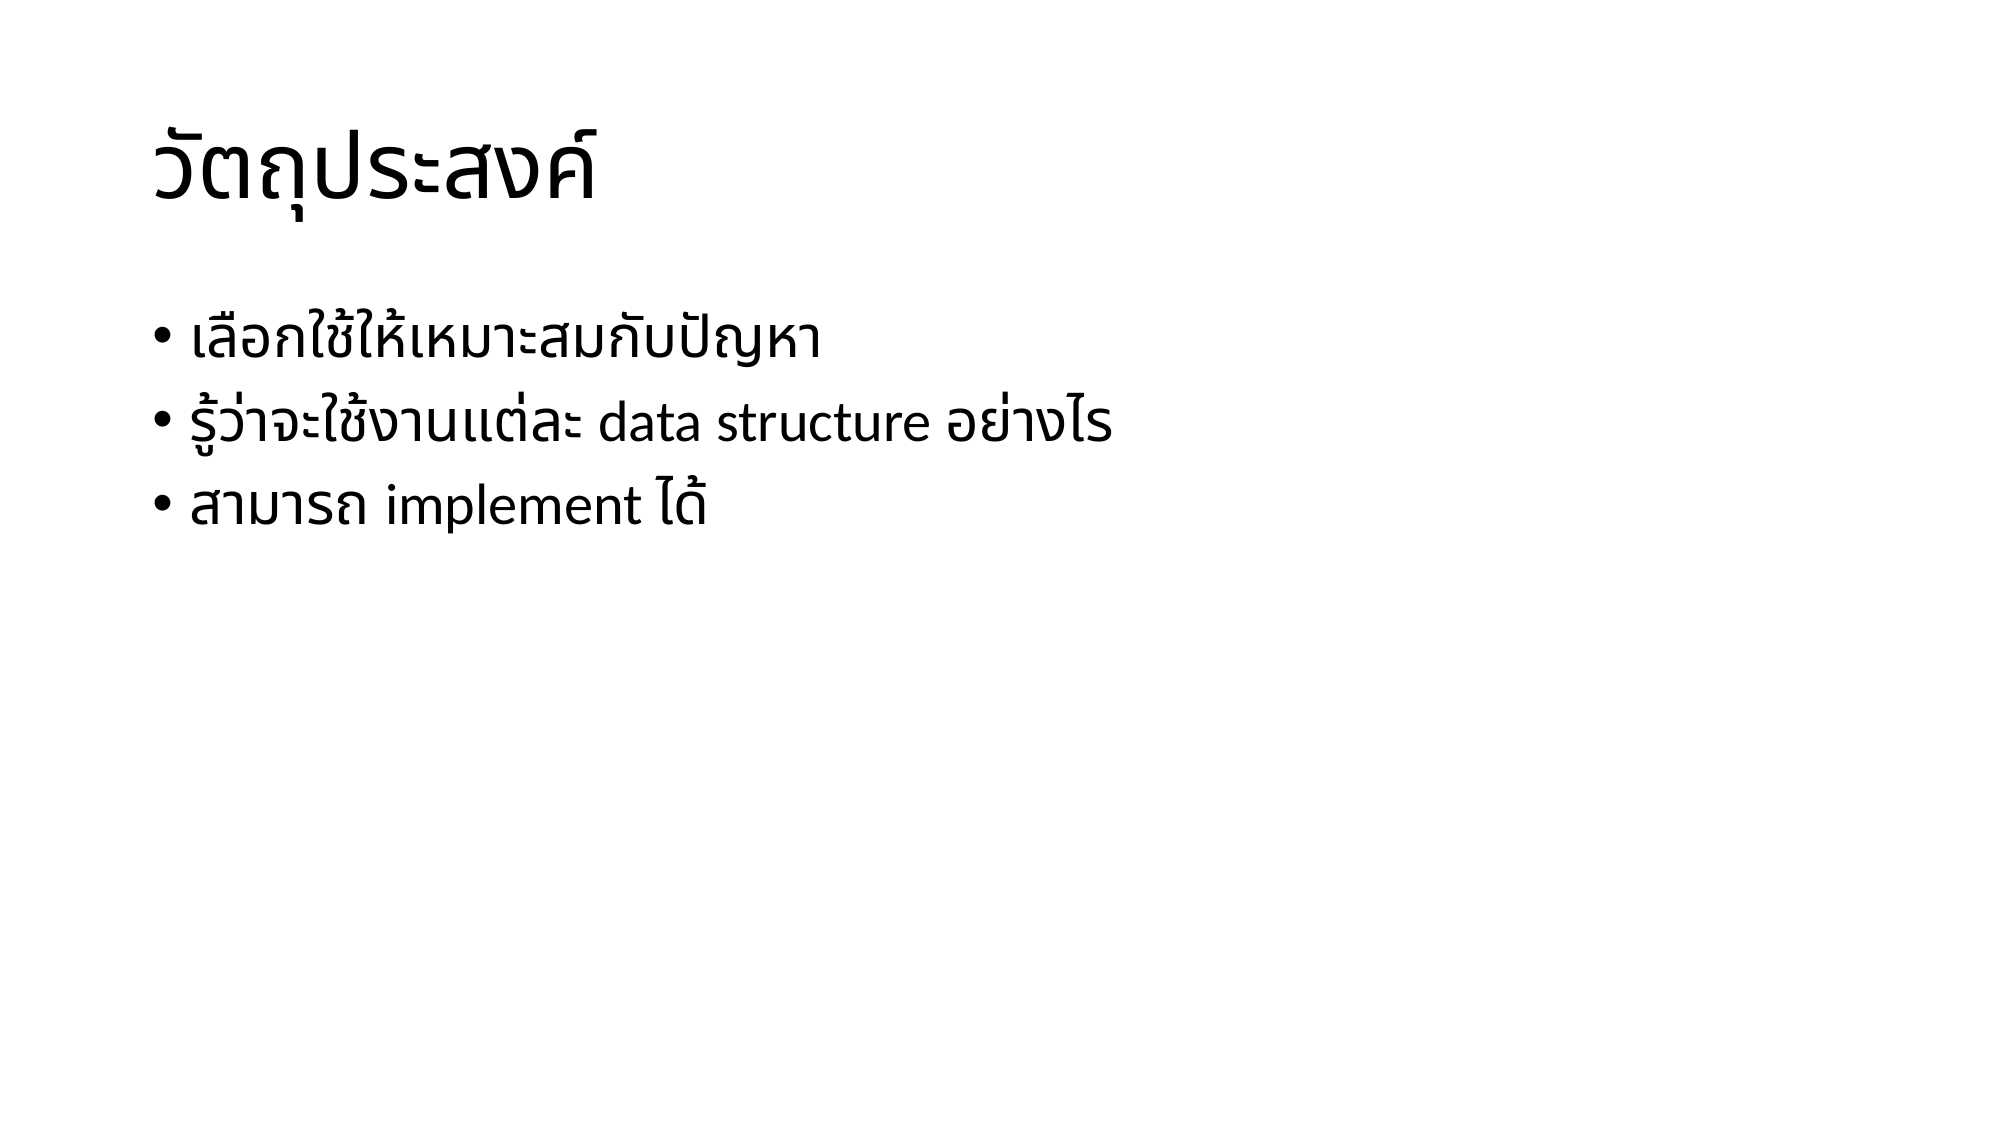

# วัตถุประสงค์
เลือกใช้ให้เหมาะสมกับปัญหา
รู้ว่าจะใช้งานแต่ละ data structure อย่างไร
สามารถ implement ได้